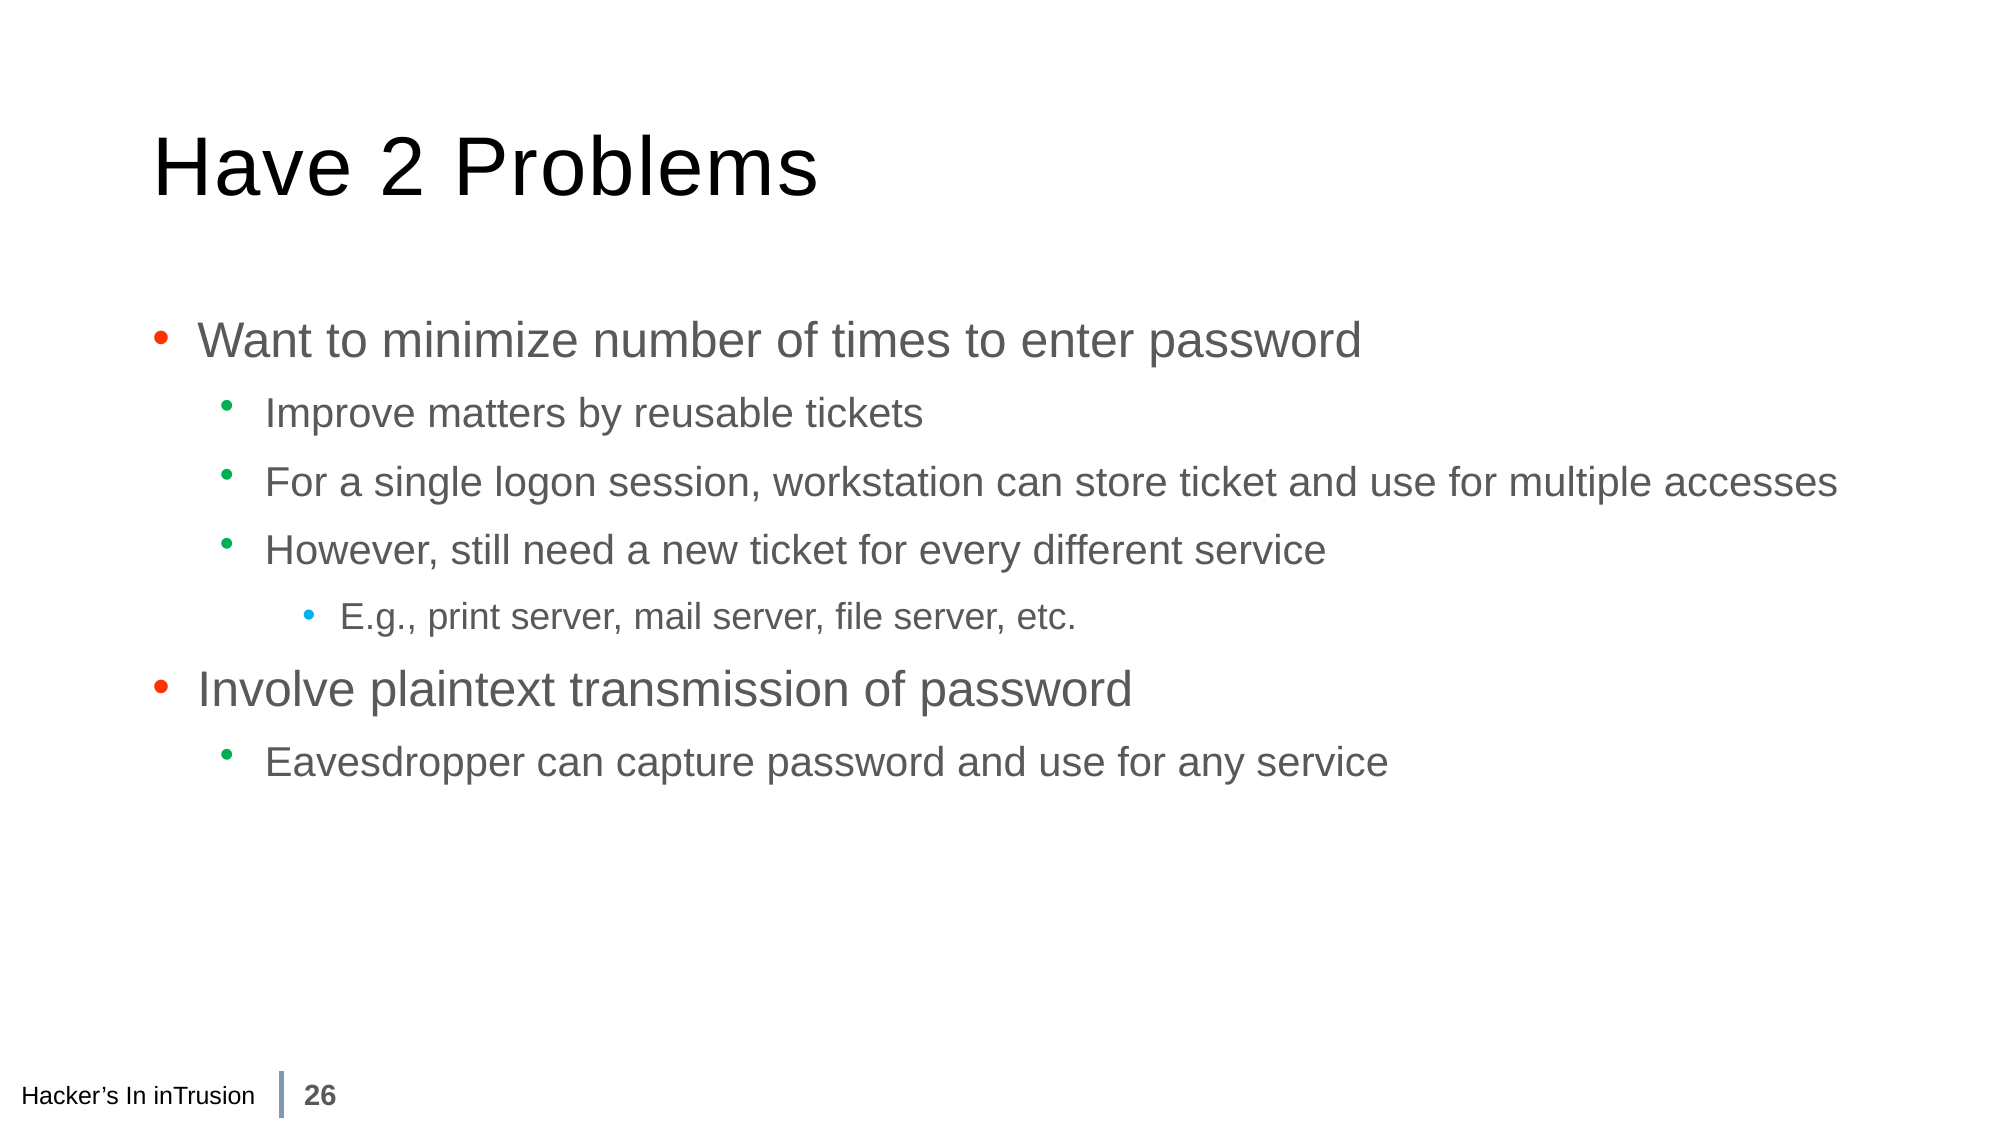

# Have 2 Problems
Want to minimize number of times to enter password
Improve matters by reusable tickets
For a single logon session, workstation can store ticket and use for multiple accesses
However, still need a new ticket for every different service
E.g., print server, mail server, file server, etc.
Involve plaintext transmission of password
Eavesdropper can capture password and use for any service